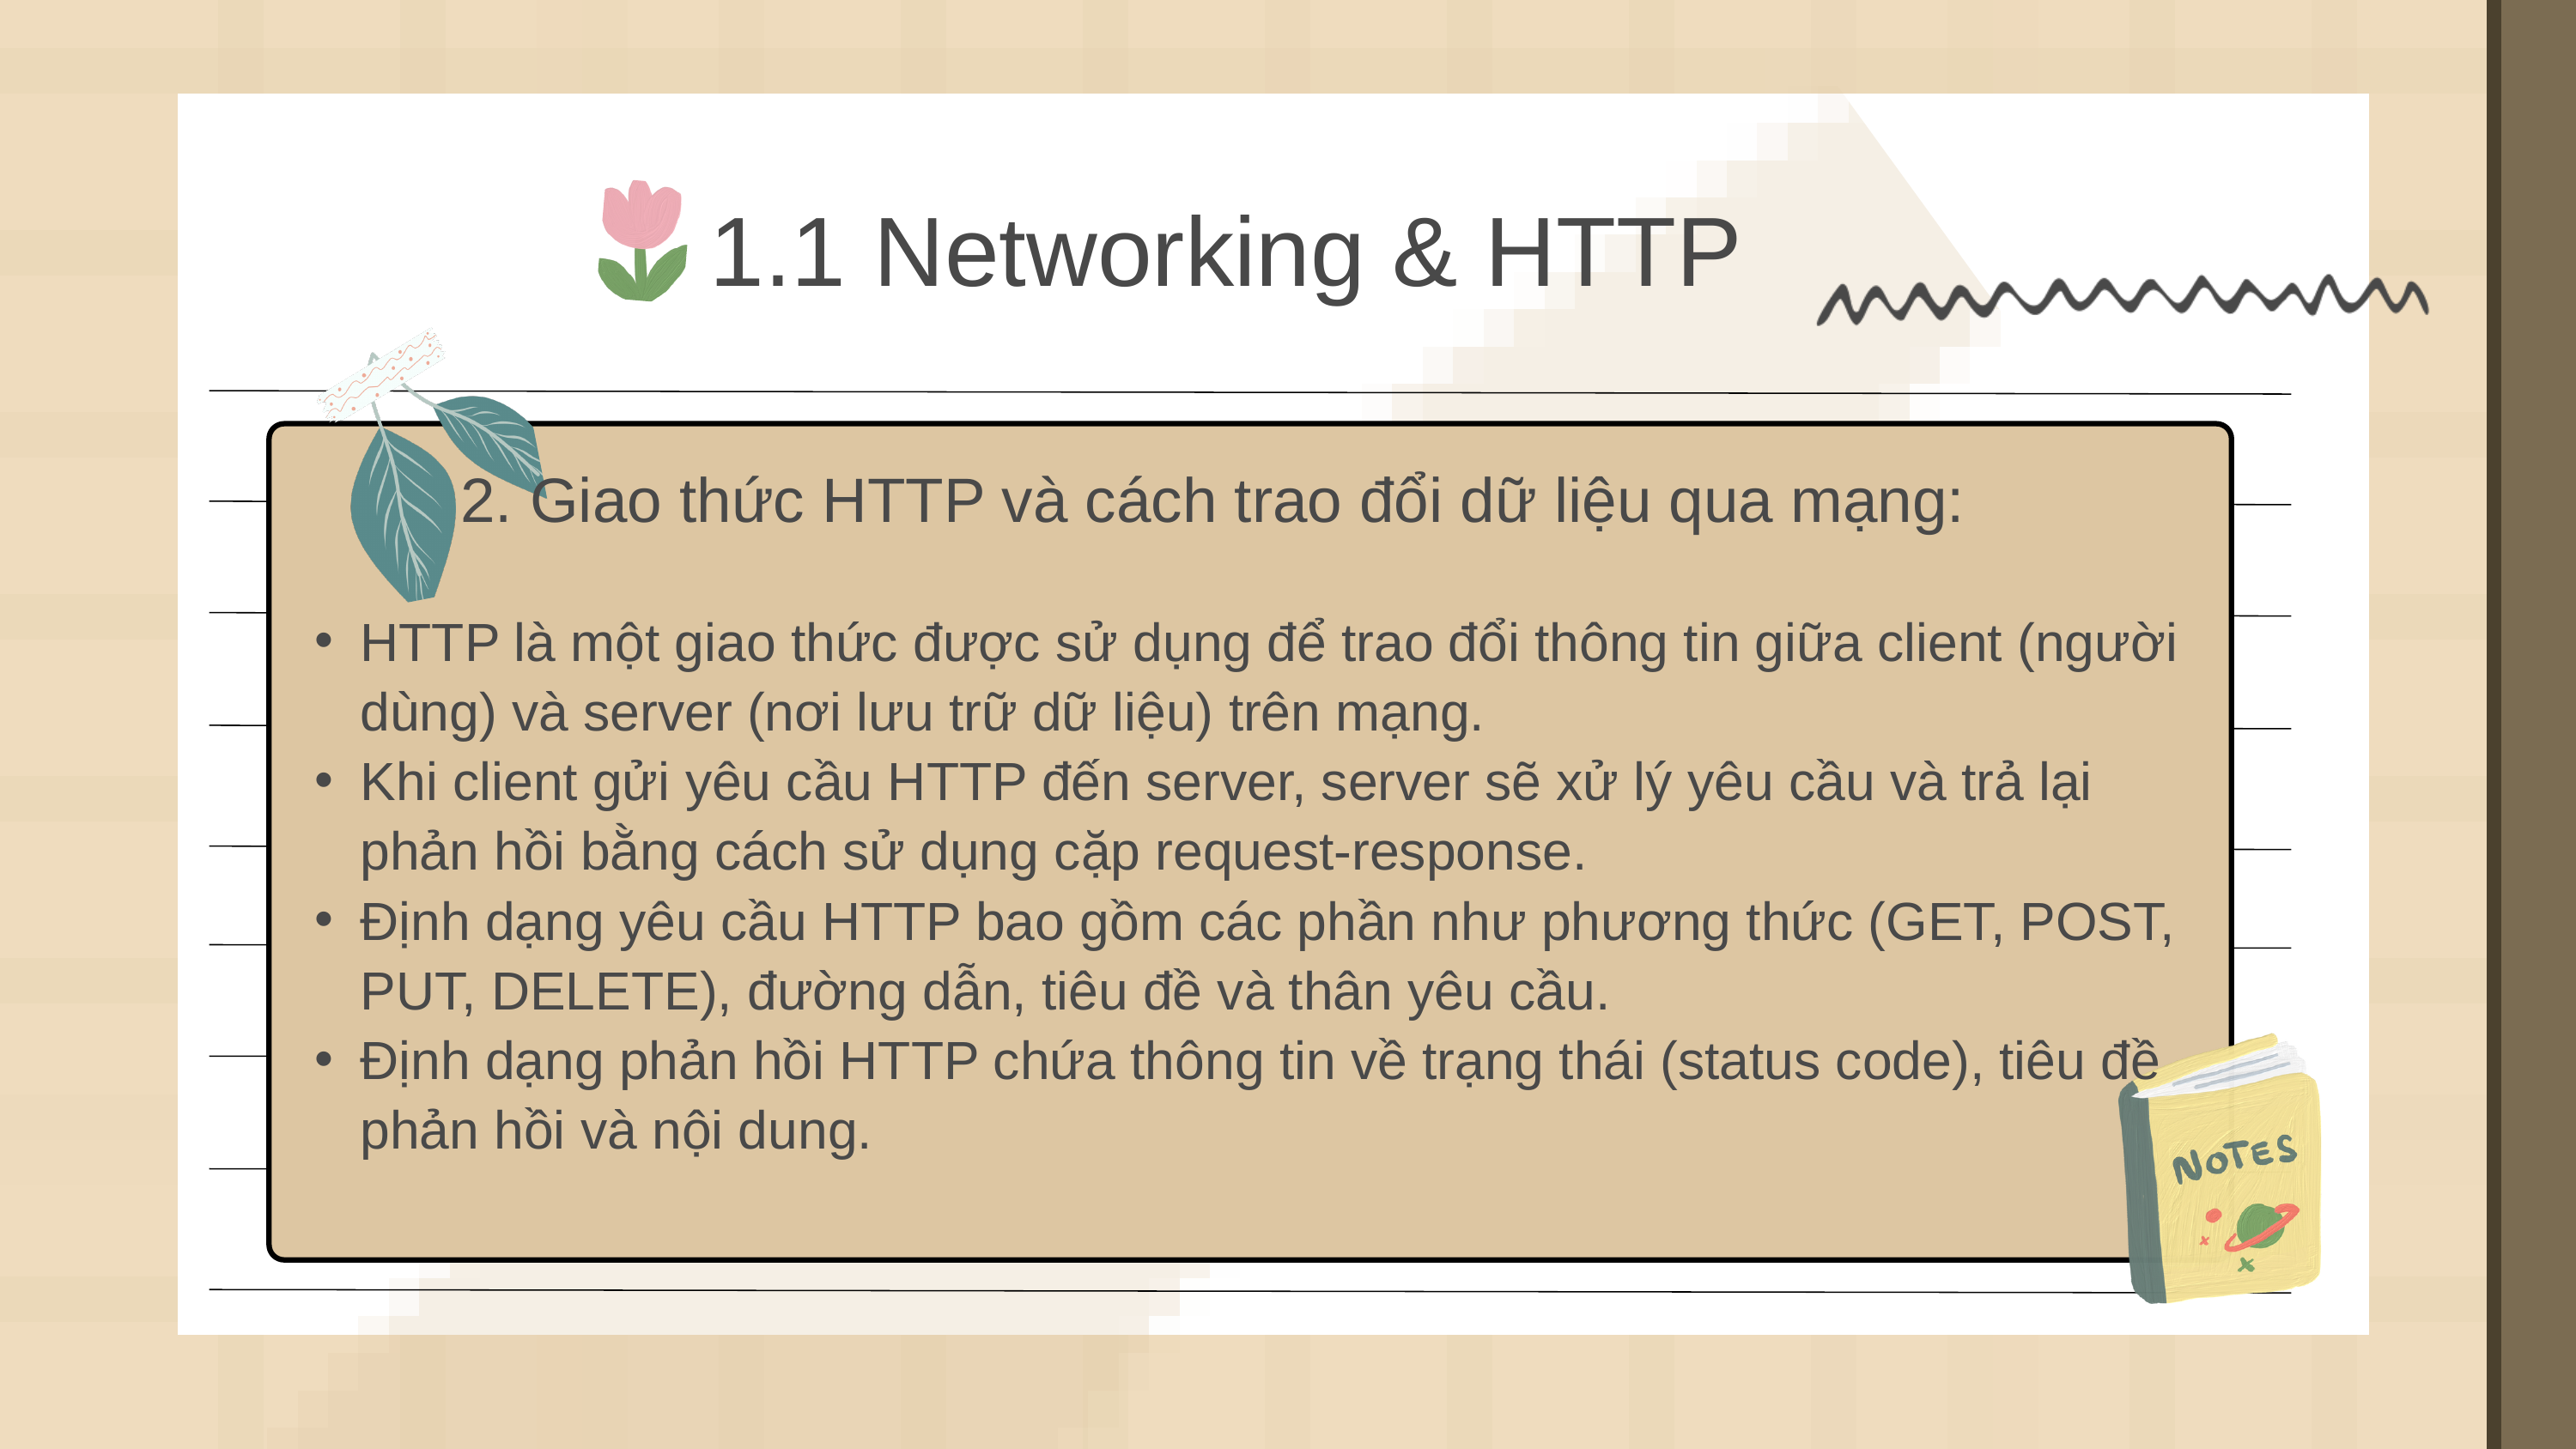

1.1 Networking & HTTP

           2. Giao thức HTTP và cách trao đổi dữ liệu qua mạng:

HTTP là một giao thức được sử dụng để trao đổi thông tin giữa client (người dùng) và server (nơi lưu trữ dữ liệu) trên mạng.
Khi client gửi yêu cầu HTTP đến server, server sẽ xử lý yêu cầu và trả lại phản hồi bằng cách sử dụng cặp request-response.
Định dạng yêu cầu HTTP bao gồm các phần như phương thức (GET, POST, PUT, DELETE), đường dẫn, tiêu đề và thân yêu cầu.
Định dạng phản hồi HTTP chứa thông tin về trạng thái (status code), tiêu đề phản hồi và nội dung.